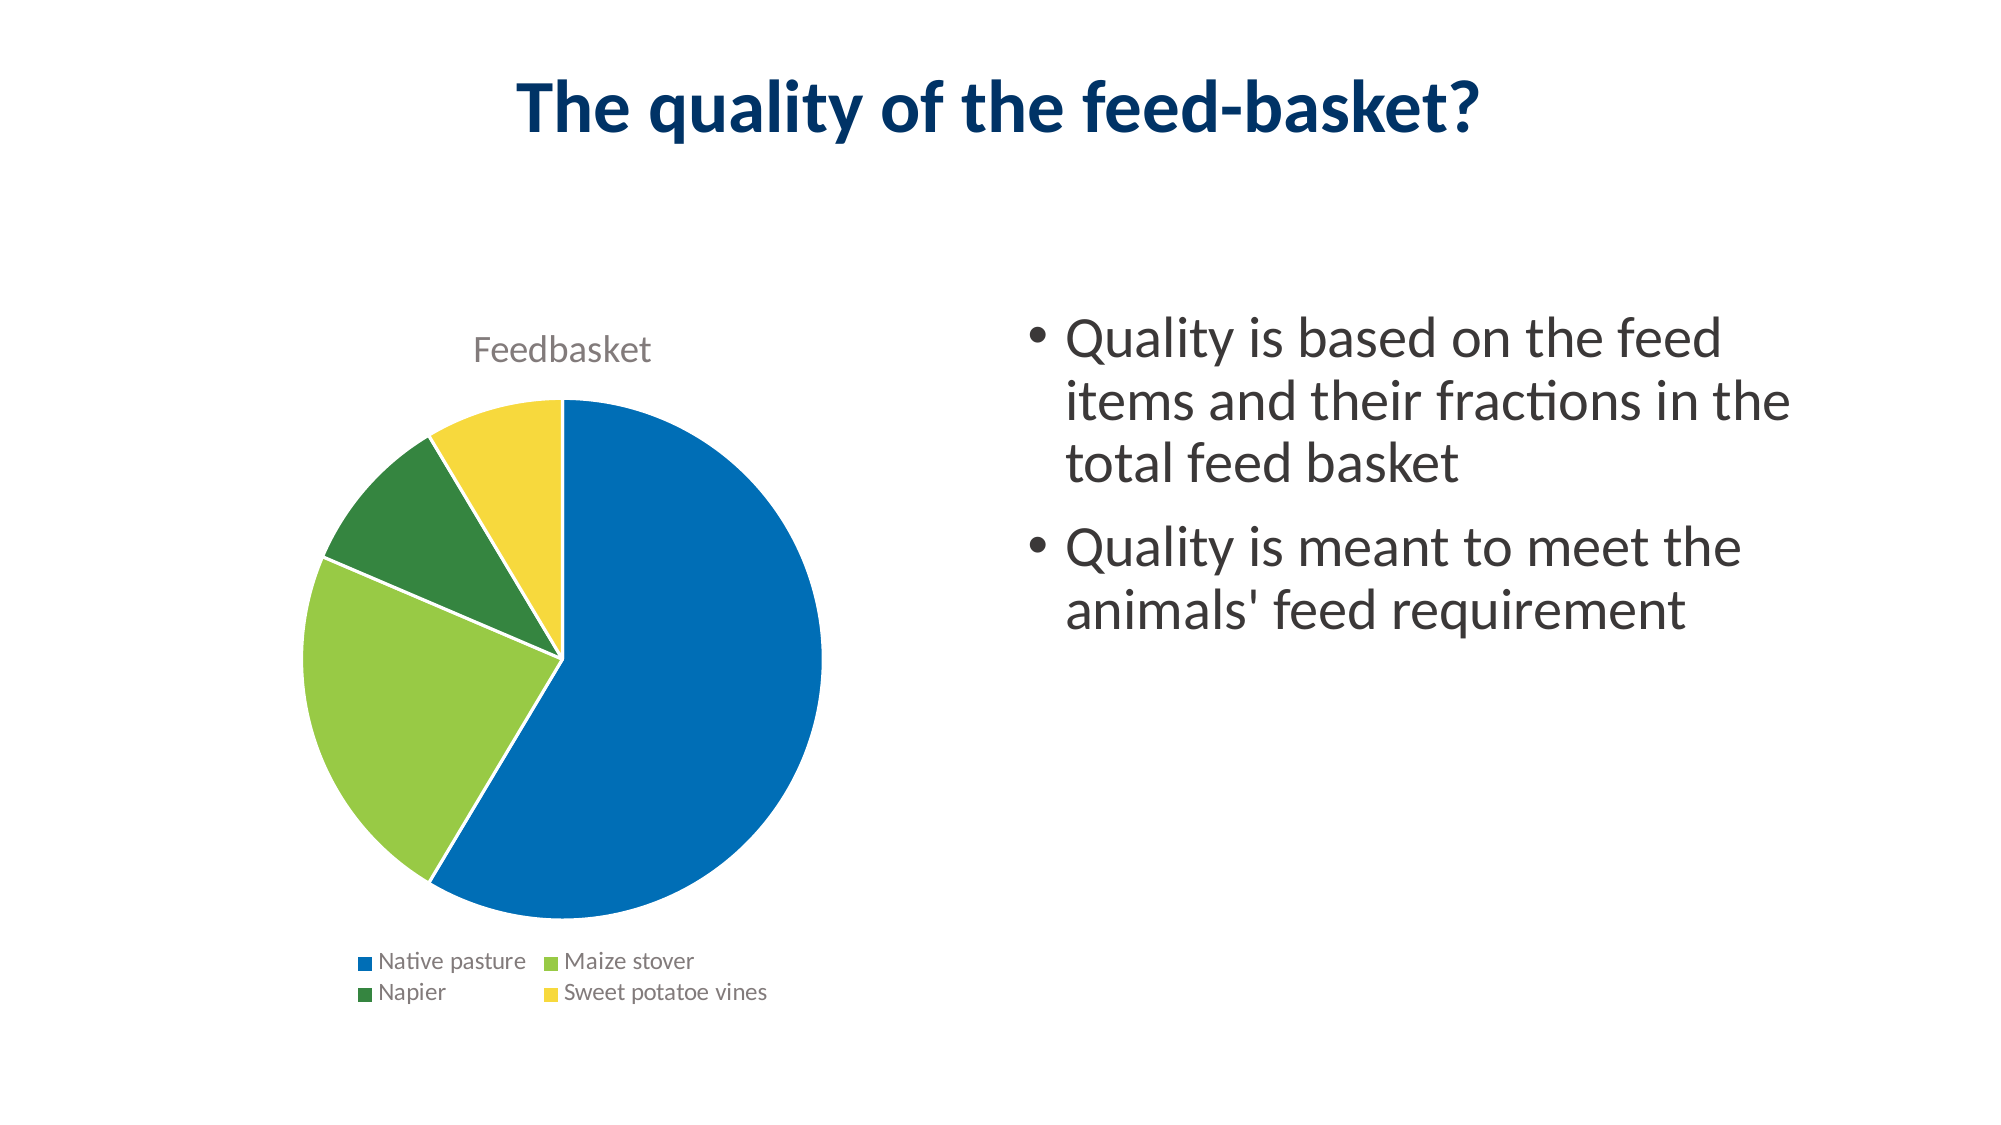

# The quality of the feed-basket?

### Chart:

| Category | Feedbasket |
|---|---|
| Native pasture | 8.2 |
| Maize stover | 3.2 |
| Napier | 1.4 |
| Sweet potatoe vines | 1.2 |
Quality is based on the feed items and their fractions in the total feed basket
Quality is meant to meet the animals' feed requirement